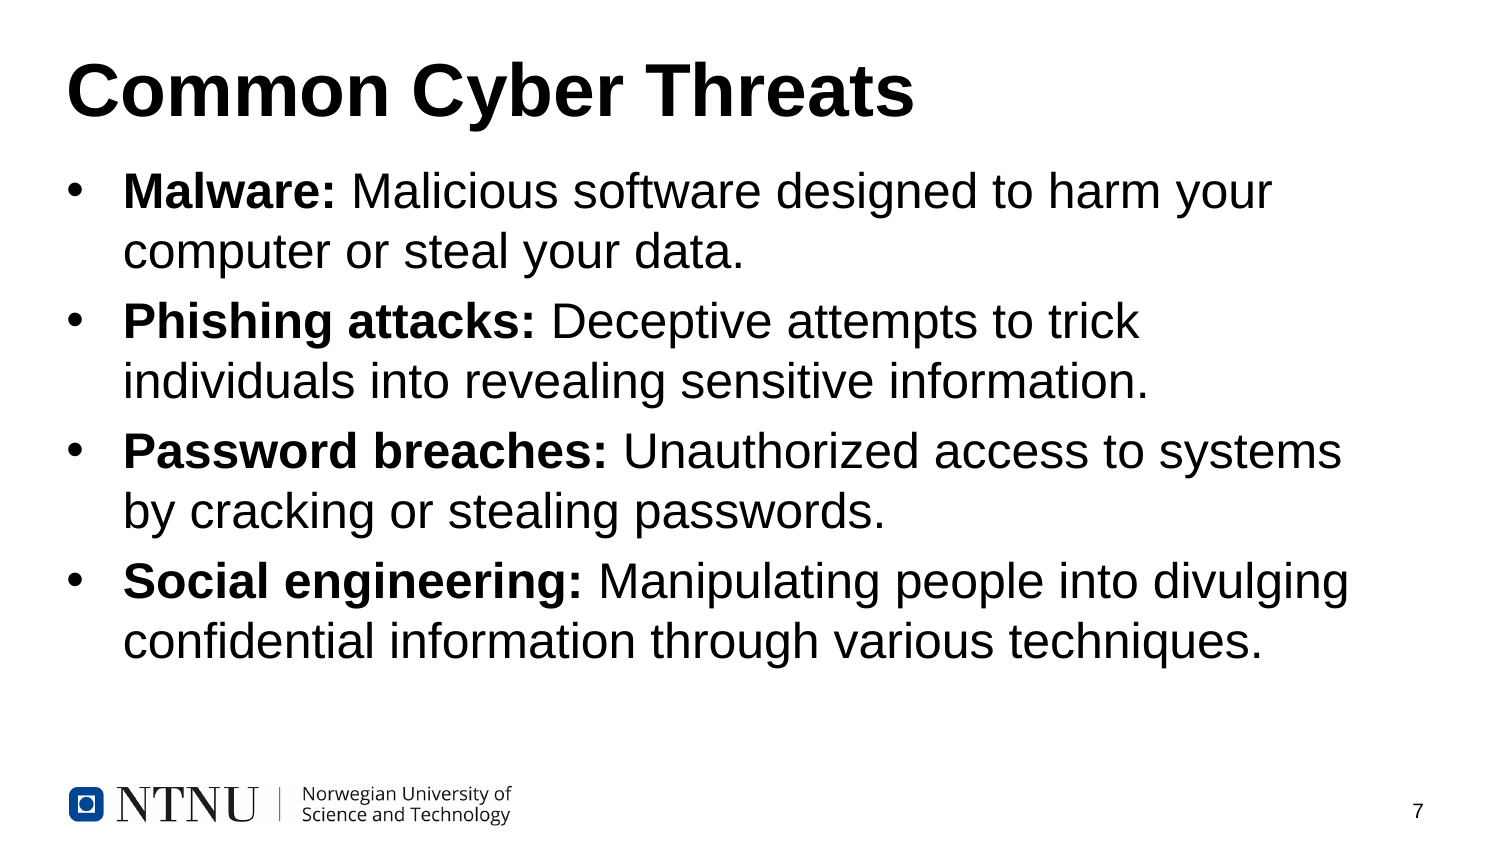

# Common Cyber Threats
Malware: Malicious software designed to harm your computer or steal your data.
Phishing attacks: Deceptive attempts to trick individuals into revealing sensitive information.
Password breaches: Unauthorized access to systems by cracking or stealing passwords.
Social engineering: Manipulating people into divulging confidential information through various techniques.